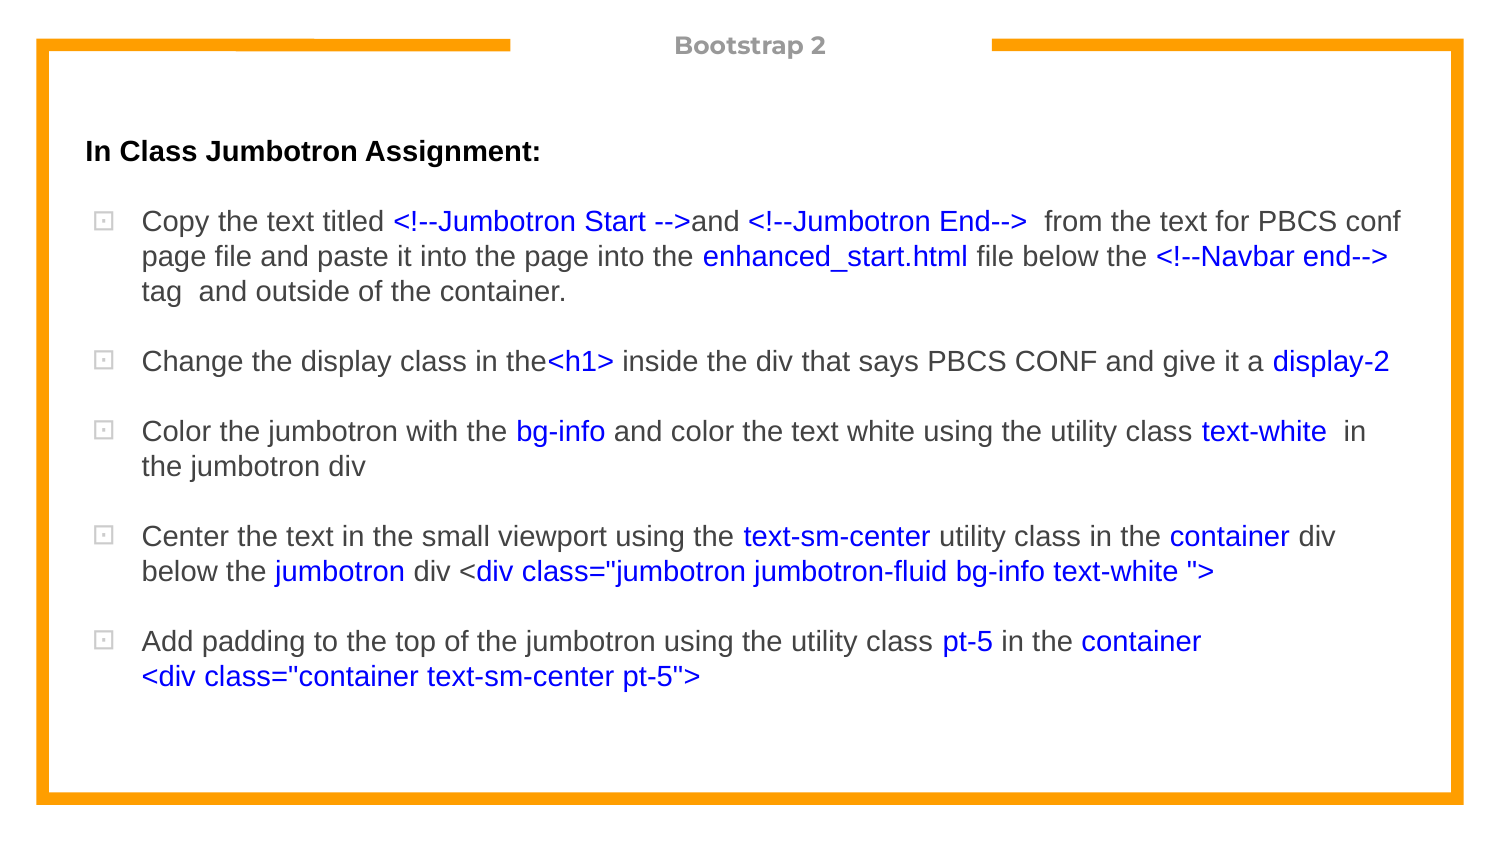

# Bootstrap 2

In Class Jumbotron Assignment:

Copy the text titled <!--Jumbotron Start -->and <!--Jumbotron End-->  from the text for PBCS conf page file and paste it into the page into the enhanced_start.html file below the <!--Navbar end--> tag  and outside of the container.

Change the display class in the<h1> inside the div that says PBCS CONF and give it a display-2

Color the jumbotron with the bg-info and color the text white using the utility class text-white  in the jumbotron div

Center the text in the small viewport using the text-sm-center utility class in the container div below the jumbotron div <div class="jumbotron jumbotron-fluid bg-info text-white ">

Add padding to the top of the jumbotron using the utility class pt-5 in the container
<div class="container text-sm-center pt-5">